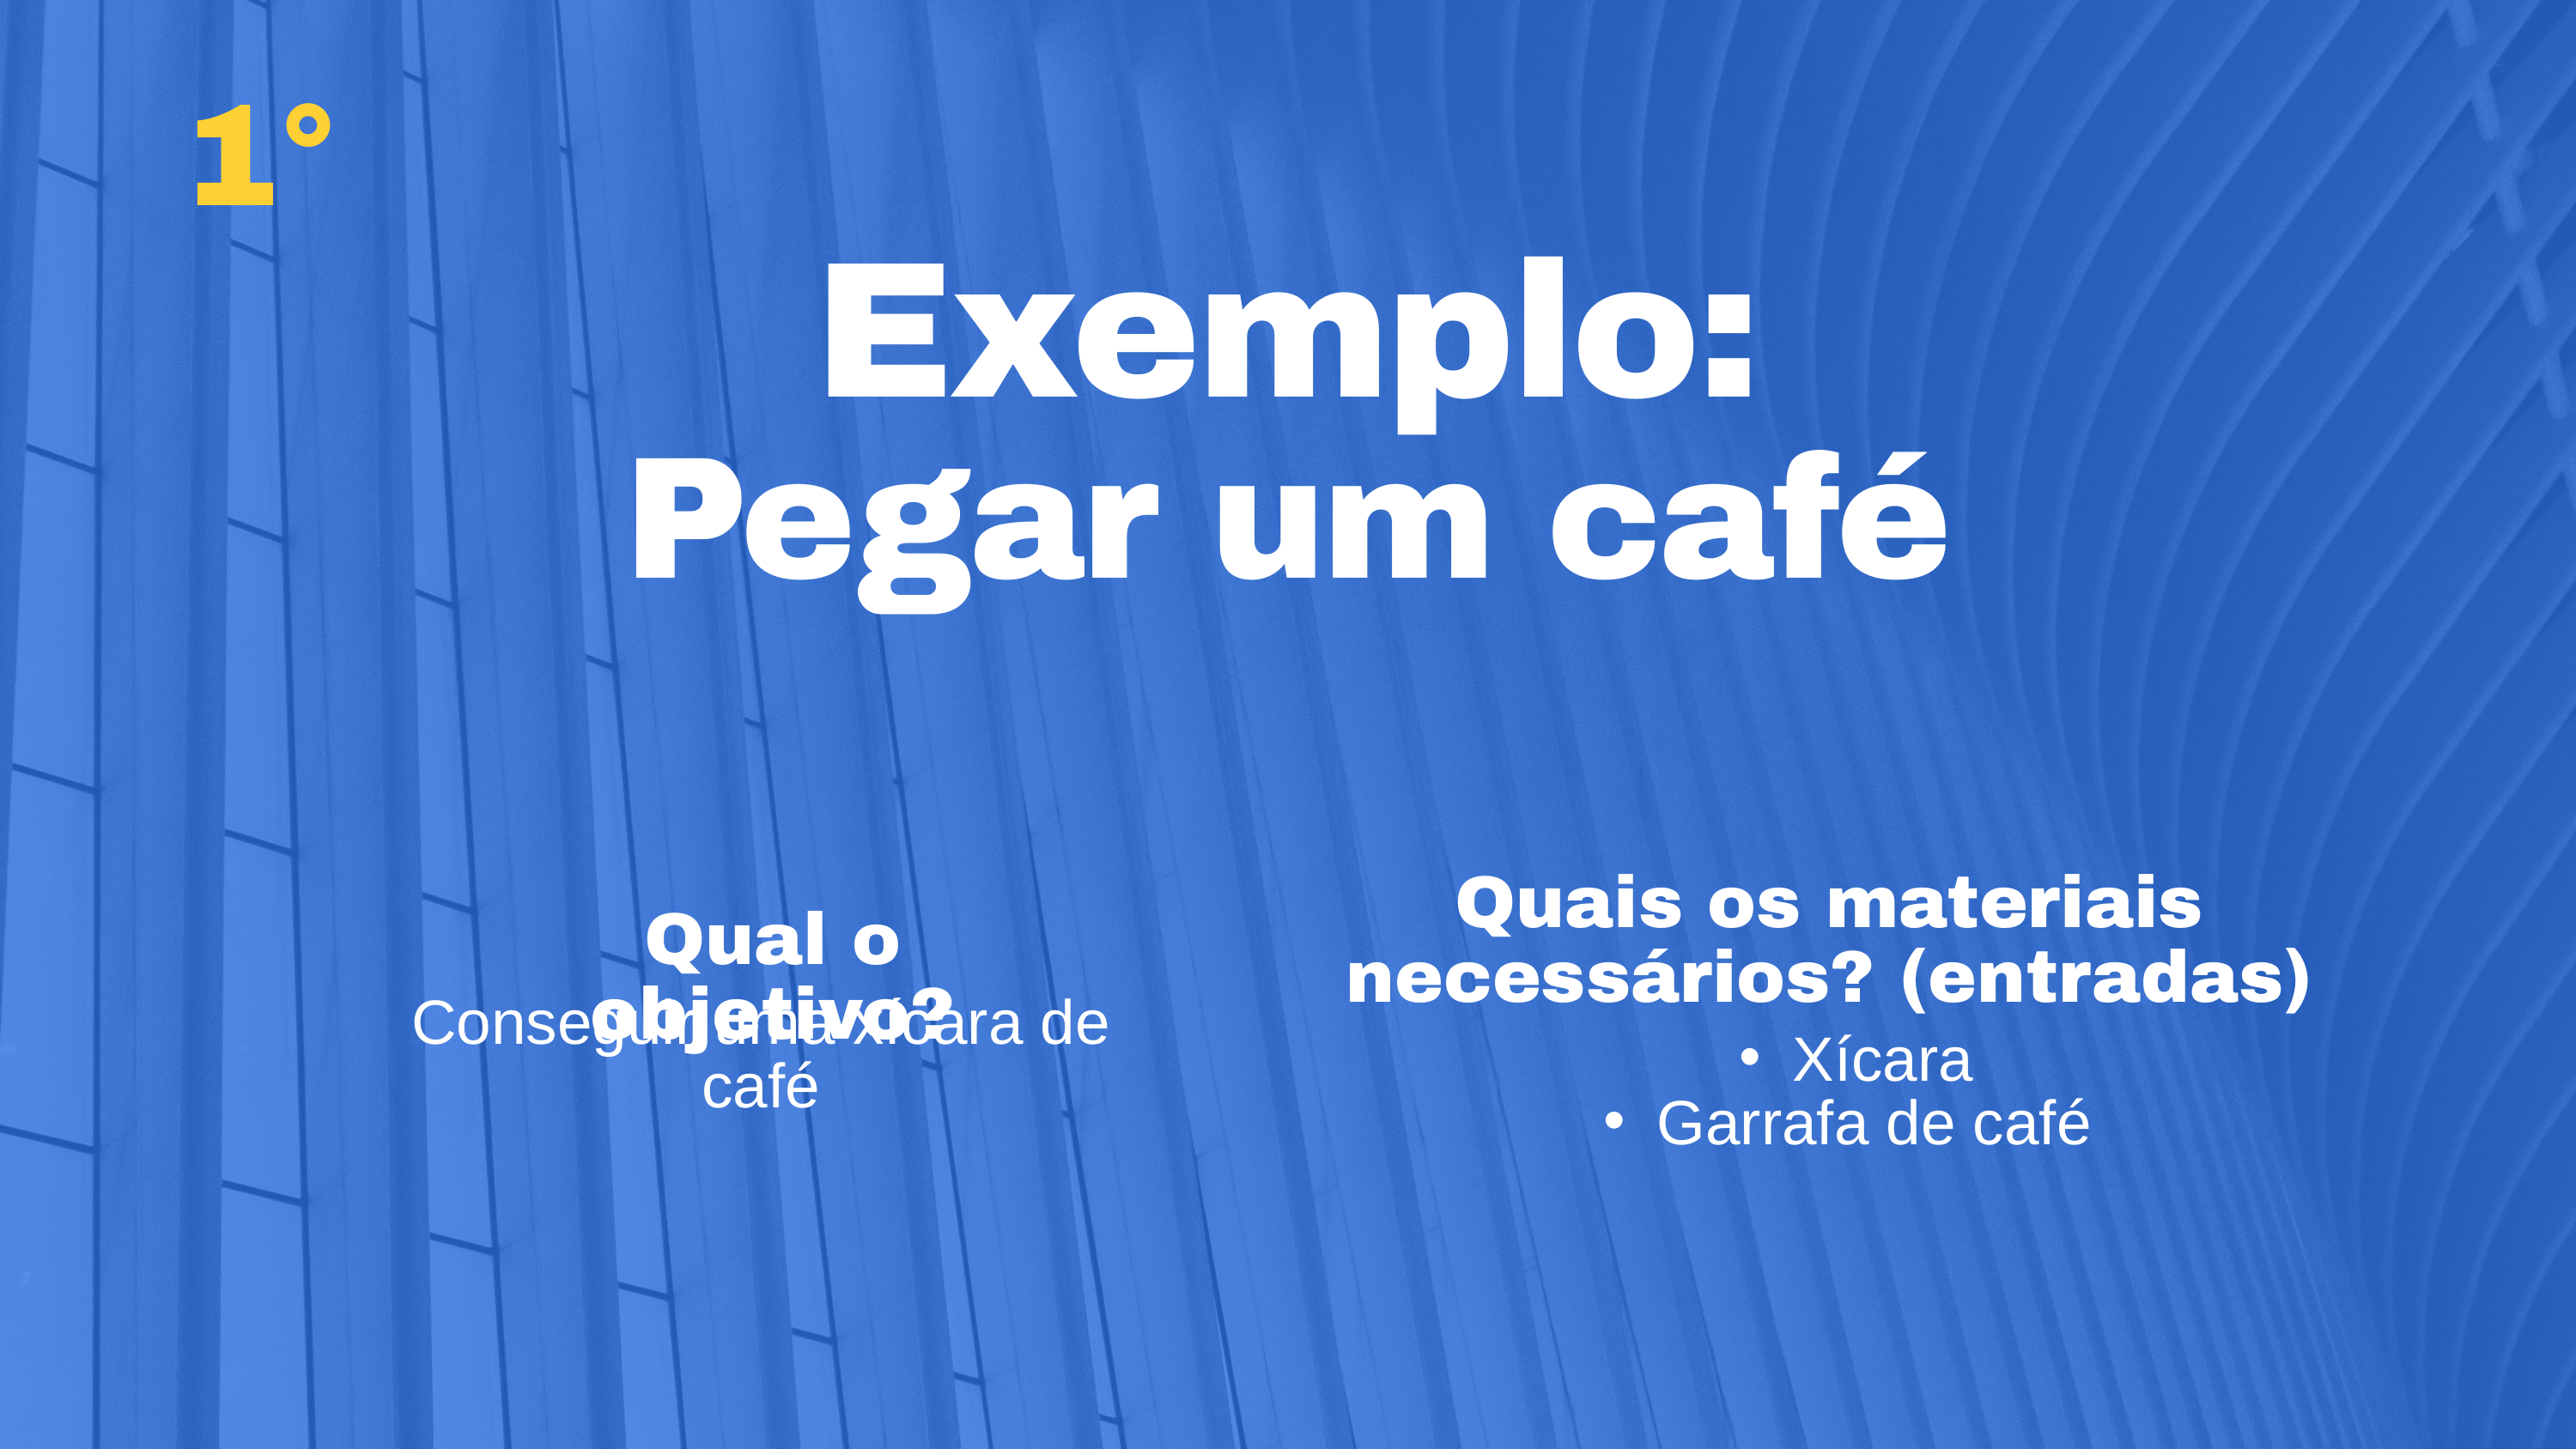

1°
Exemplo:
Pegar um café
Quais os materiais necessários? (entradas)
Qual o objetivo?
Conseguir uma xícara de café
Xícara
Garrafa de café